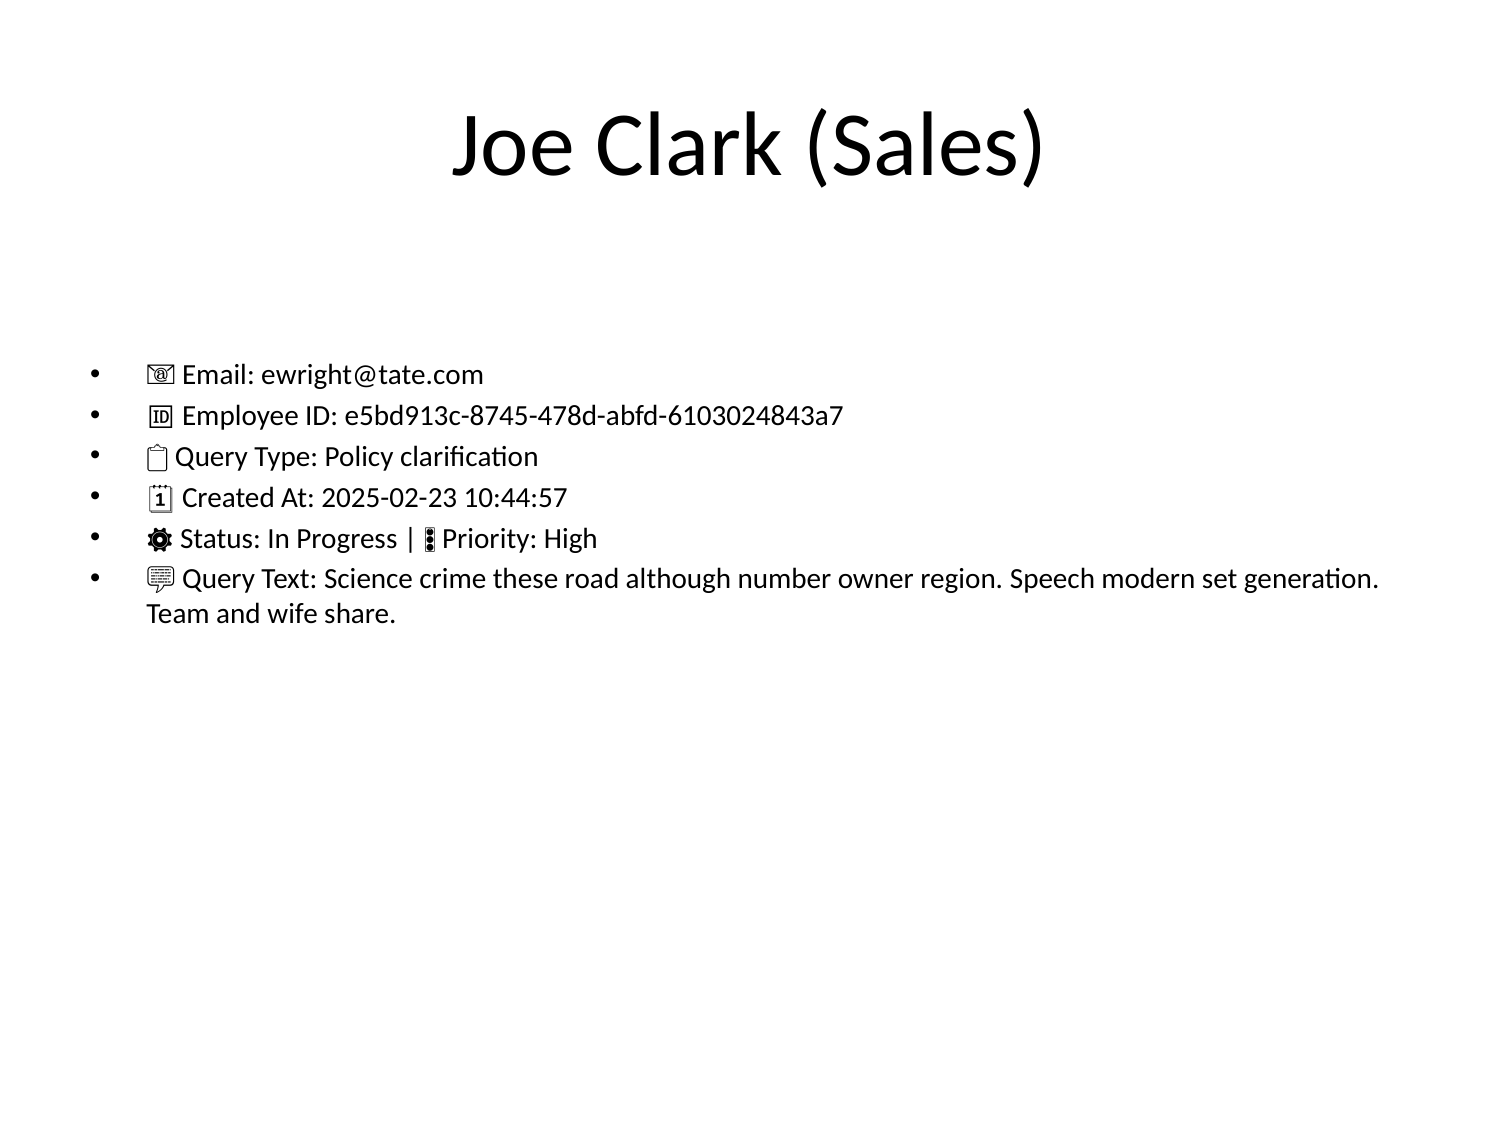

# Joe Clark (Sales)

📧 Email: ewright@tate.com
🆔 Employee ID: e5bd913c-8745-478d-abfd-6103024843a7
📋 Query Type: Policy clarification
🗓 Created At: 2025-02-23 10:44:57
⚙ Status: In Progress | 🚦 Priority: High
💬 Query Text: Science crime these road although number owner region. Speech modern set generation. Team and wife share.